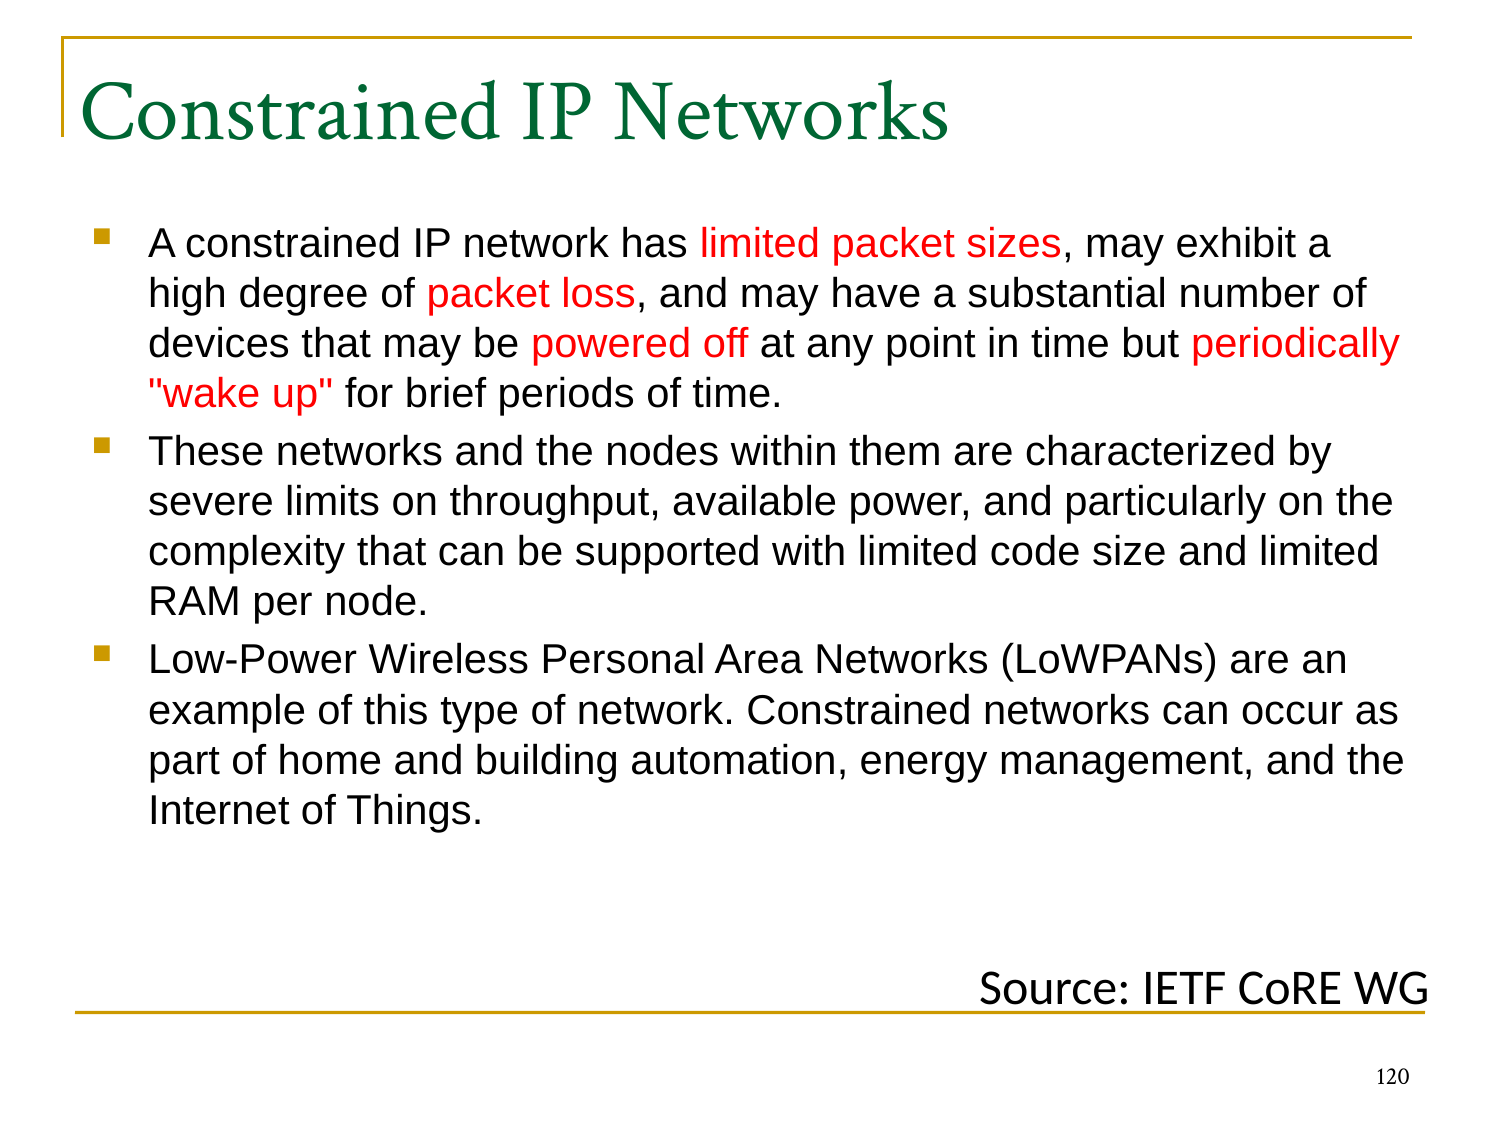

# Constrained IP Networks
A constrained IP network has limited packet sizes, may exhibit a high degree of packet loss, and may have a substantial number of devices that may be powered off at any point in time but periodically "wake up" for brief periods of time.
These networks and the nodes within them are characterized by severe limits on throughput, available power, and particularly on the complexity that can be supported with limited code size and limited RAM per node.
Low-Power Wireless Personal Area Networks (LoWPANs) are an example of this type of network. Constrained networks can occur as part of home and building automation, energy management, and the Internet of Things.
Source: IETF CoRE WG
120